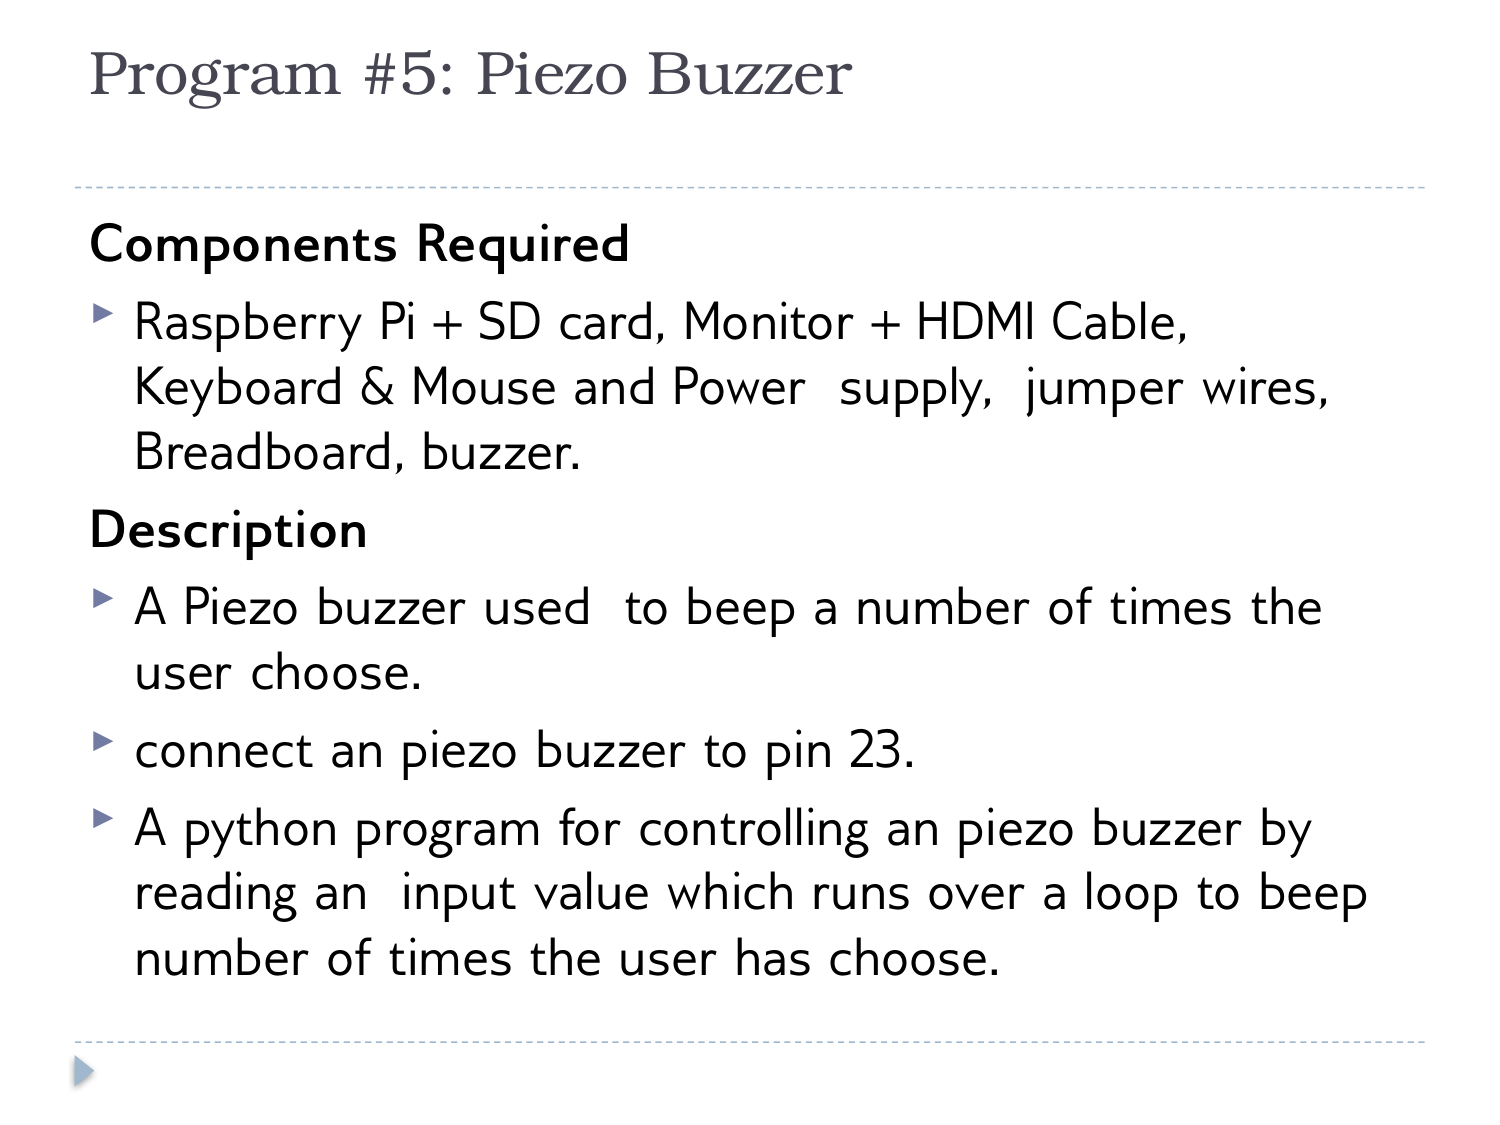

# Program #5: Piezo Buzzer
Components Required
Raspberry Pi + SD card, Monitor + HDMI Cable, Keyboard & Mouse and Power  supply,  jumper wires,  Breadboard, buzzer.
Description
A Piezo buzzer used  to beep a number of times the user choose.
connect an piezo buzzer to pin 23.
A python program for controlling an piezo buzzer by reading an  input value which runs over a loop to beep number of times the user has choose.